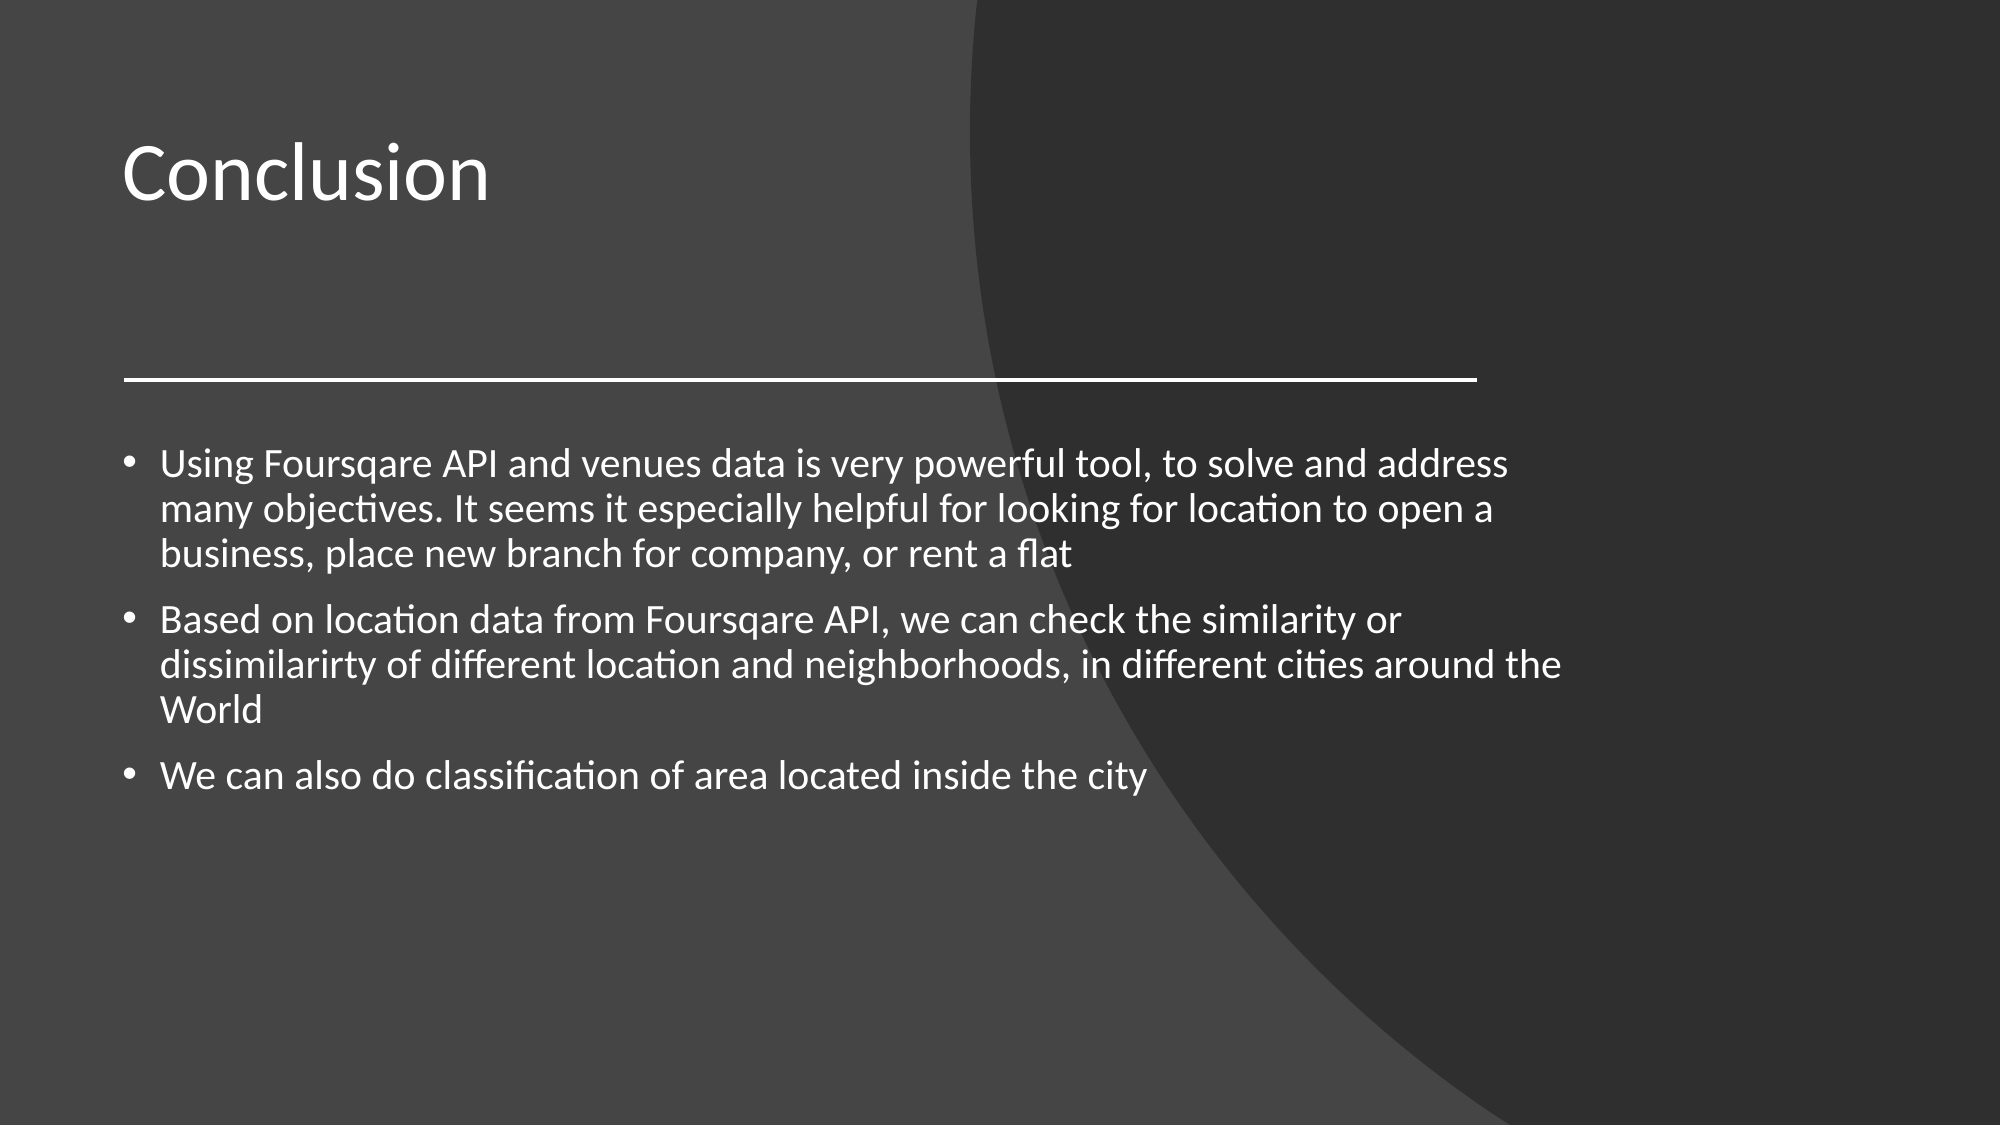

# Conclusion
Using Foursqare API and venues data is very powerful tool, to solve and address many objectives. It seems it especially helpful for looking for location to open a business, place new branch for company, or rent a flat
Based on location data from Foursqare API, we can check the similarity or dissimilarirty of different location and neighborhoods, in different cities around the World
We can also do classification of area located inside the city